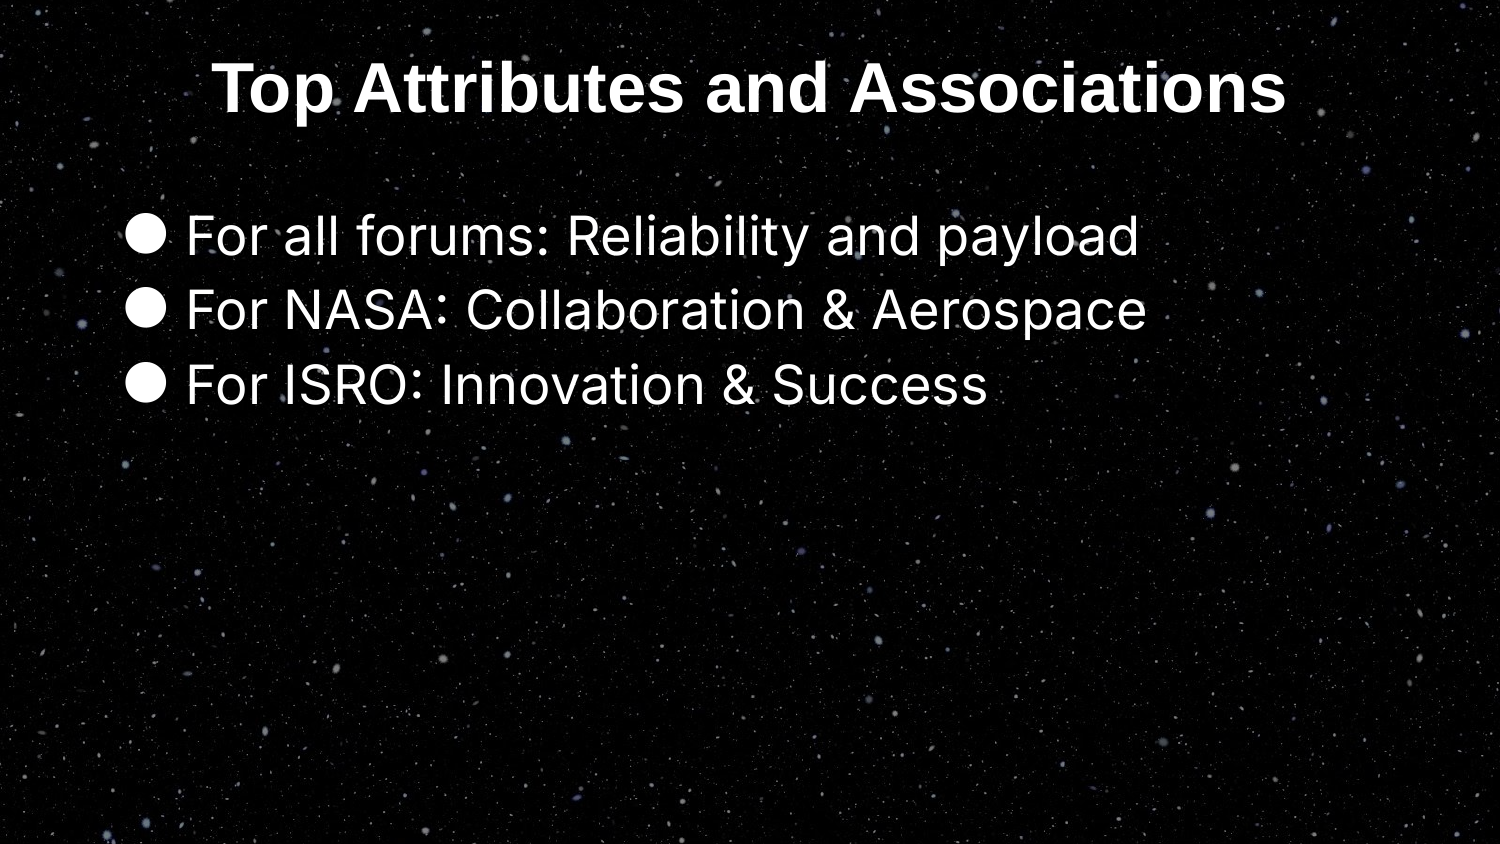

Top Attributes and Associations
For all forums: Reliability and payload
For NASA: Collaboration & Aerospace
For ISRO: Innovation & Success